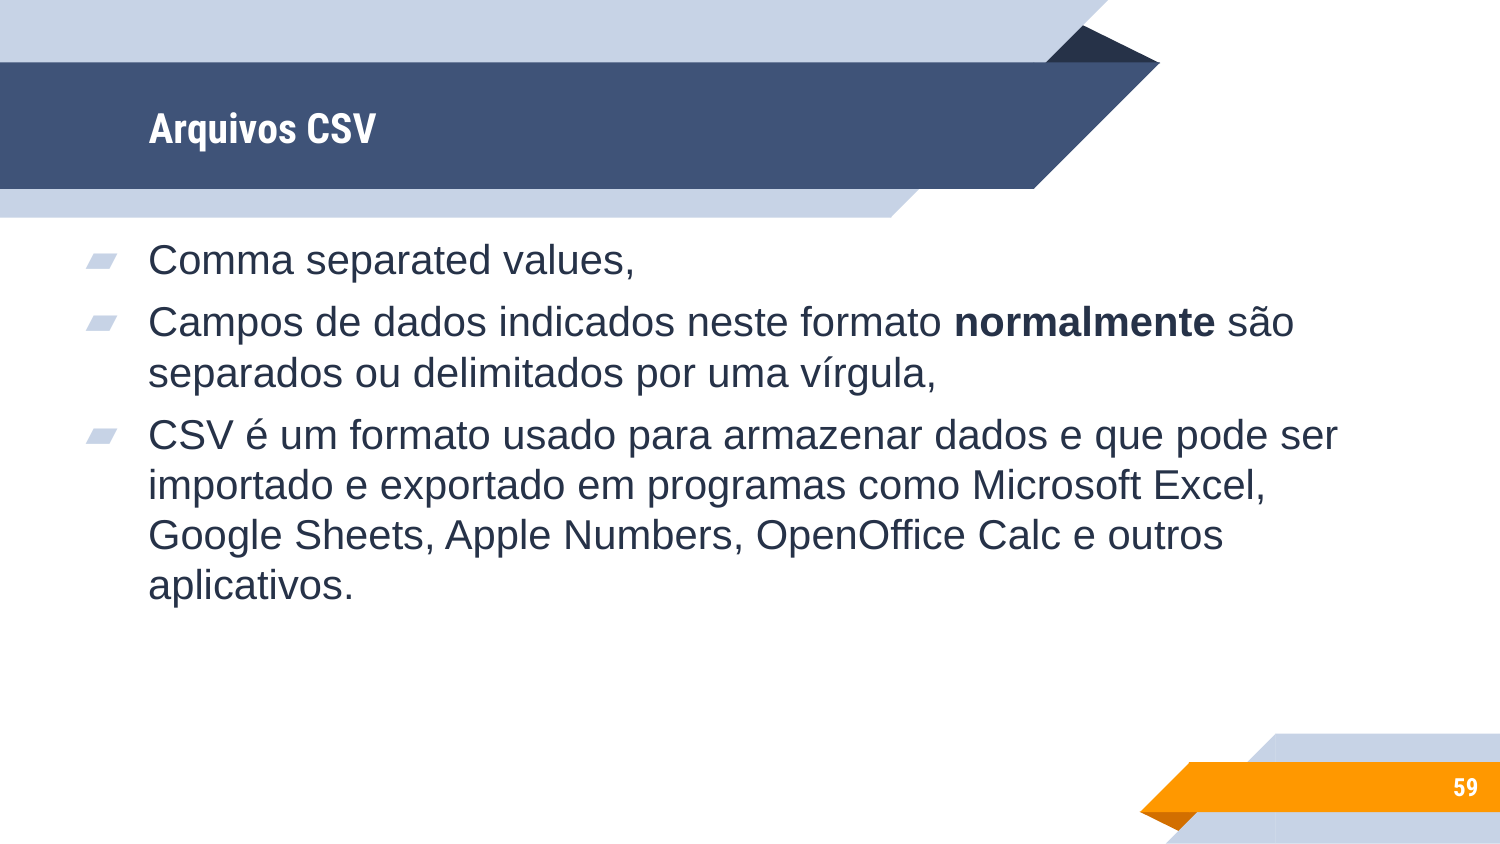

# Arquivos CSV
Comma separated values,
Campos de dados indicados neste formato normalmente são separados ou delimitados por uma vírgula,
CSV é um formato usado para armazenar dados e que pode ser importado e exportado em programas como Microsoft Excel, Google Sheets, Apple Numbers, OpenOffice Calc e outros aplicativos.

59